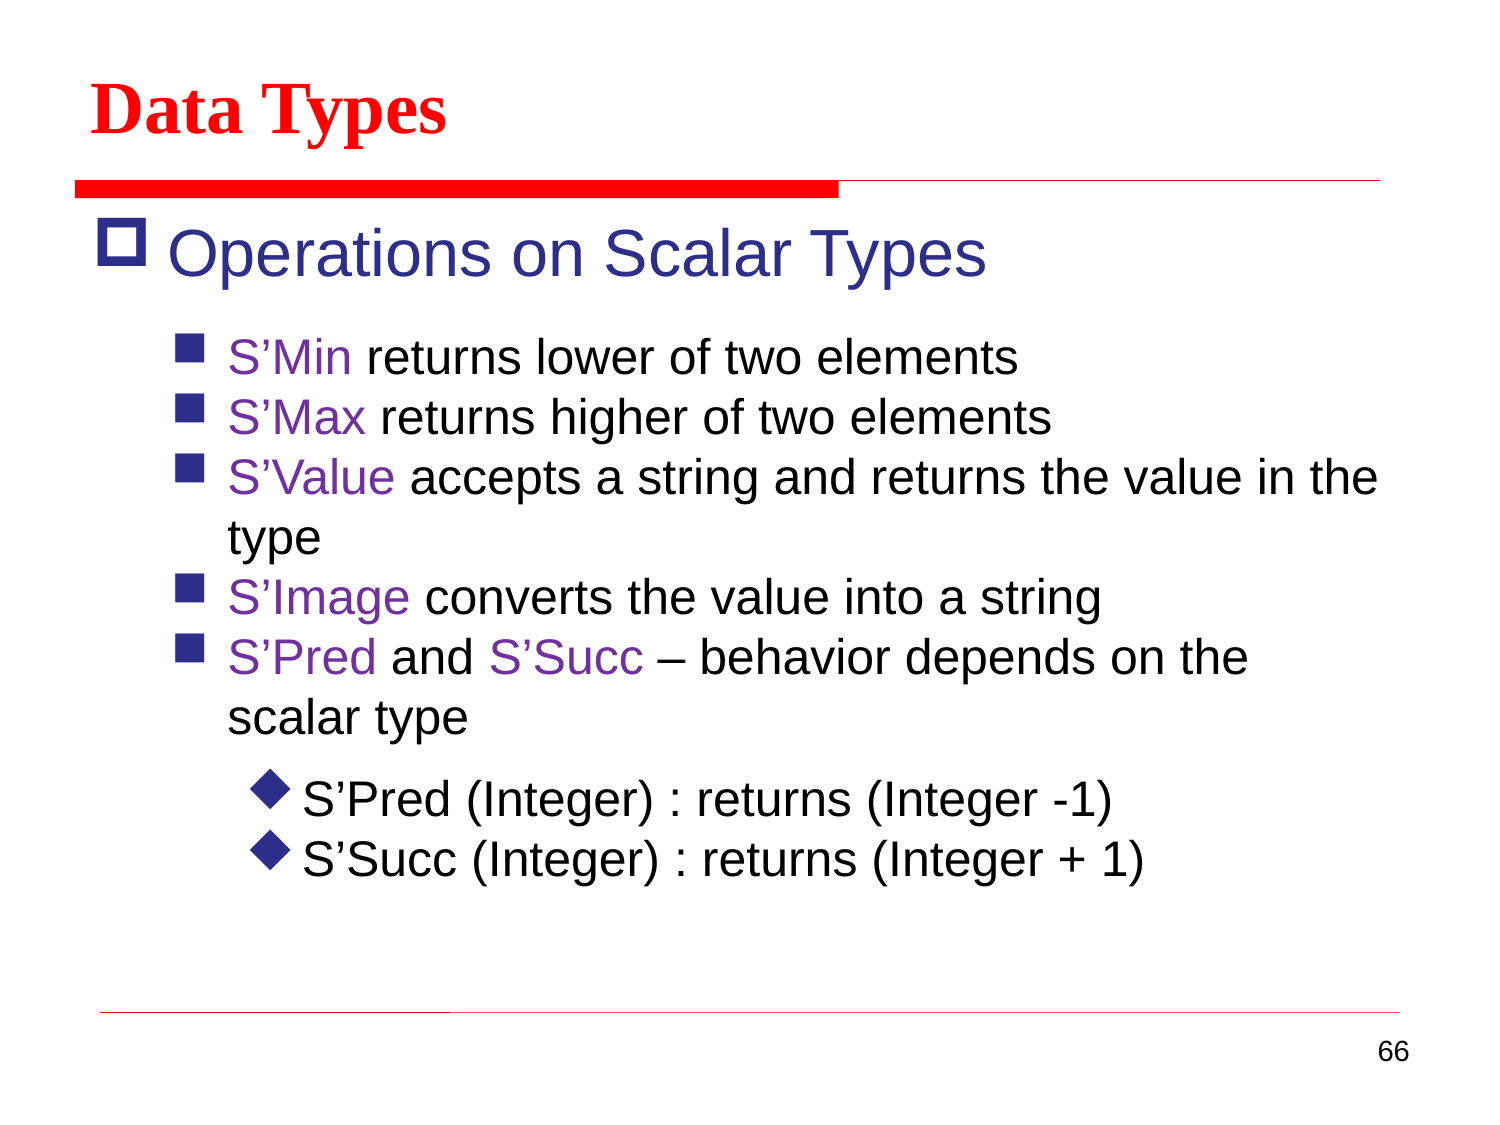

Data Types
Operations on Scalar Types
S’Min returns lower of two elements
S’Max returns higher of two elements
S’Value accepts a string and returns the value in the type
S’Image converts the value into a string
S’Pred and S’Succ – behavior depends on the scalar type
S’Pred (Integer) : returns (Integer -1)
S’Succ (Integer) : returns (Integer + 1)
66